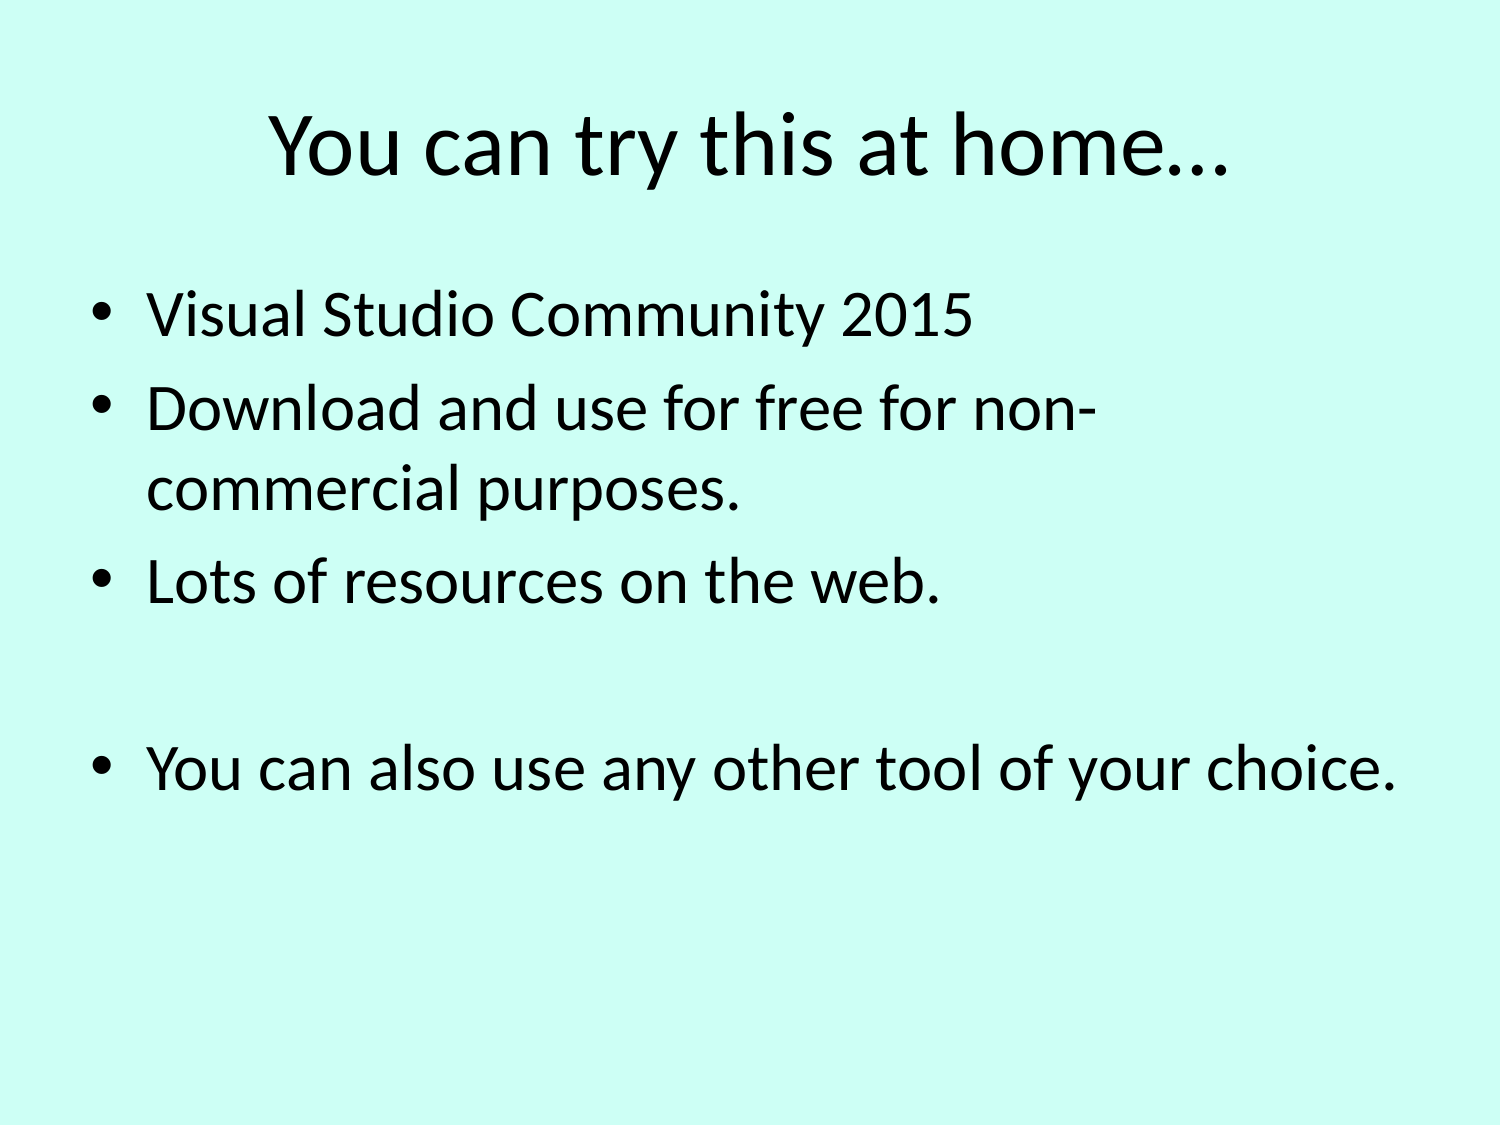

# You can try this at home…
Visual Studio Community 2015
Download and use for free for non-commercial purposes.
Lots of resources on the web.

You can also use any other tool of your choice.